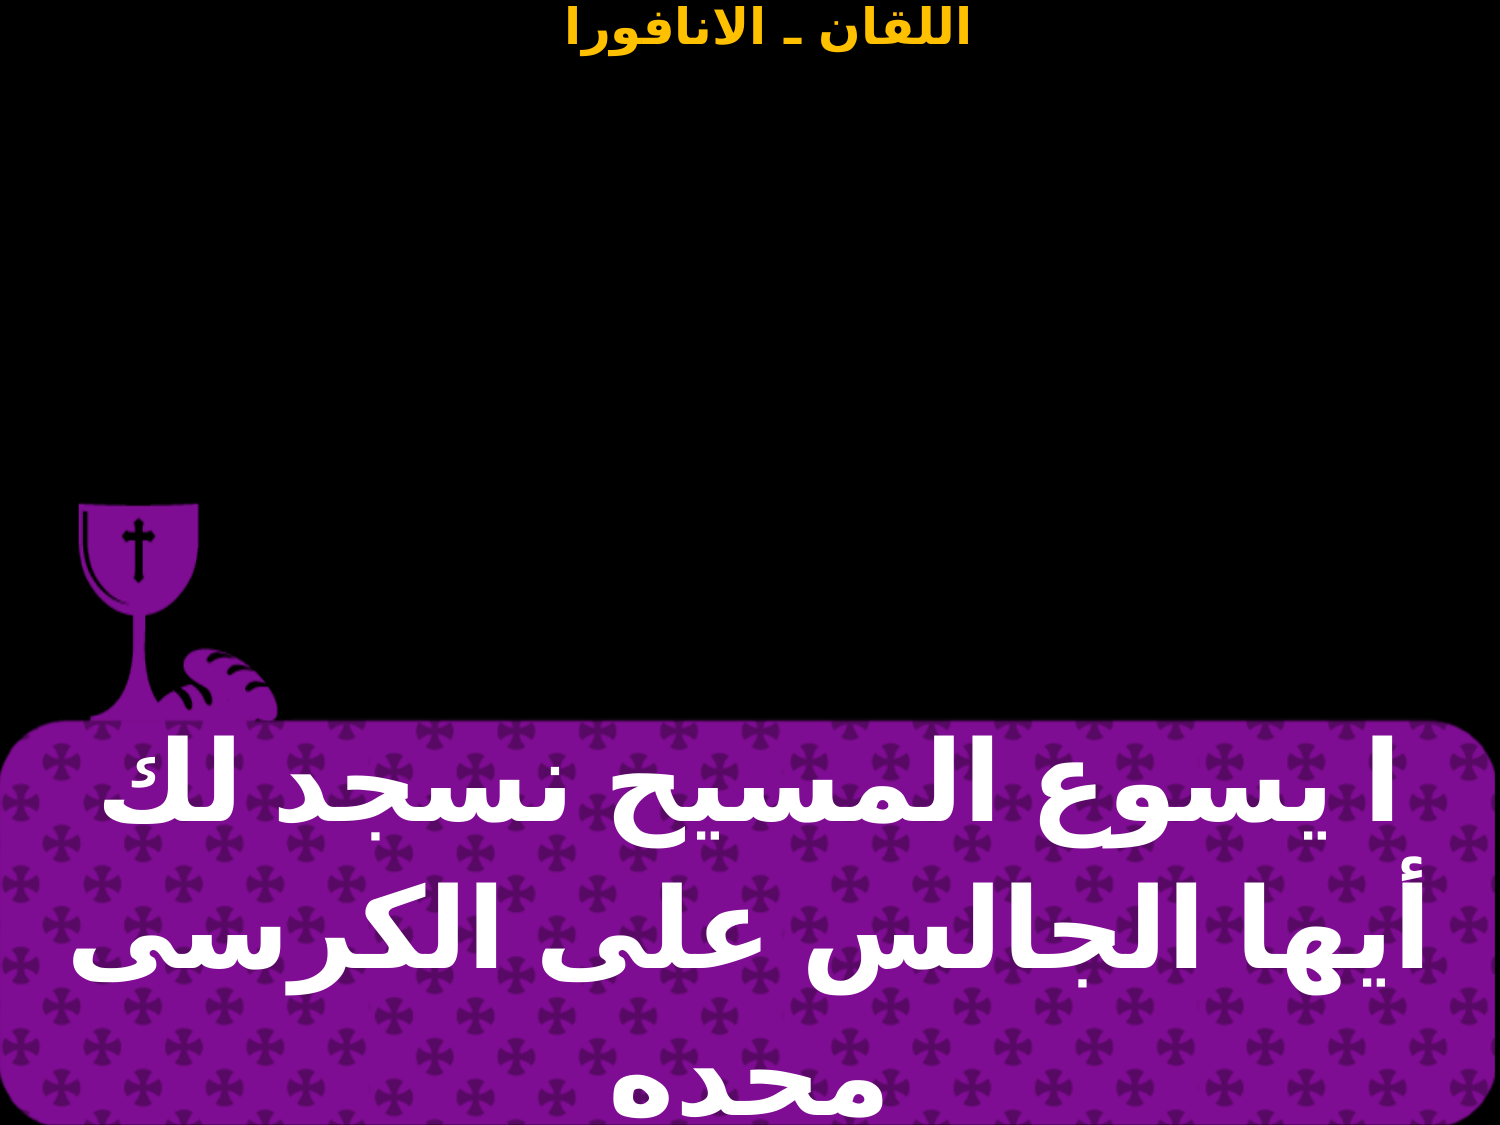

| ا يسوع المسيح نسجد لك أيها الجالس على الكرسى مجده |
| --- |